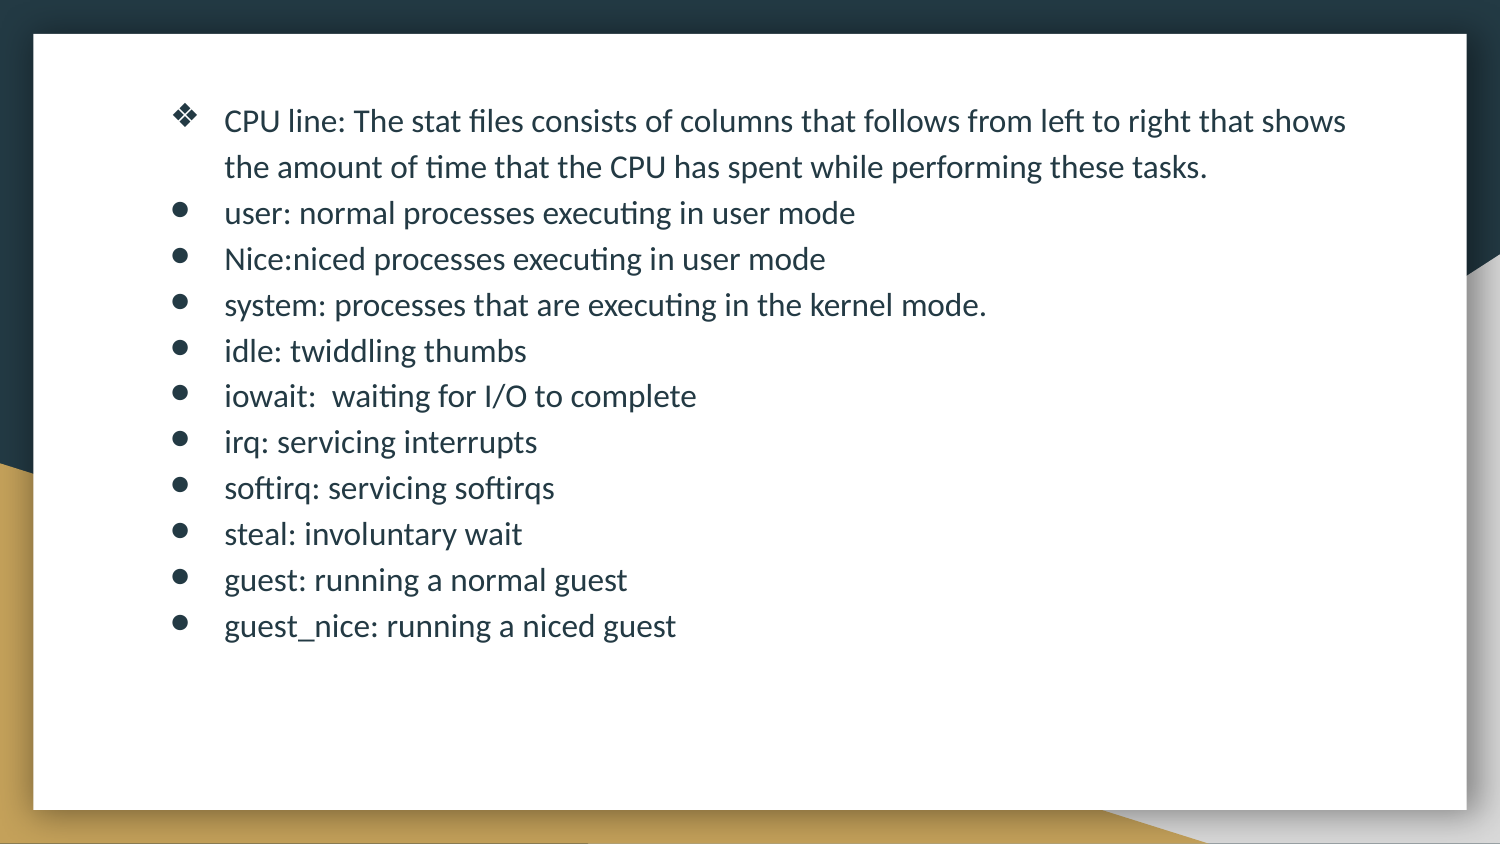

CPU line: The stat files consists of columns that follows from left to right that shows the amount of time that the CPU has spent while performing these tasks.
user: normal processes executing in user mode
Nice:niced processes executing in user mode
system: processes that are executing in the kernel mode.
idle: twiddling thumbs
iowait:  waiting for I/O to complete
irq: servicing interrupts
softirq: servicing softirqs
steal: involuntary wait
guest: running a normal guest
guest_nice: running a niced guest